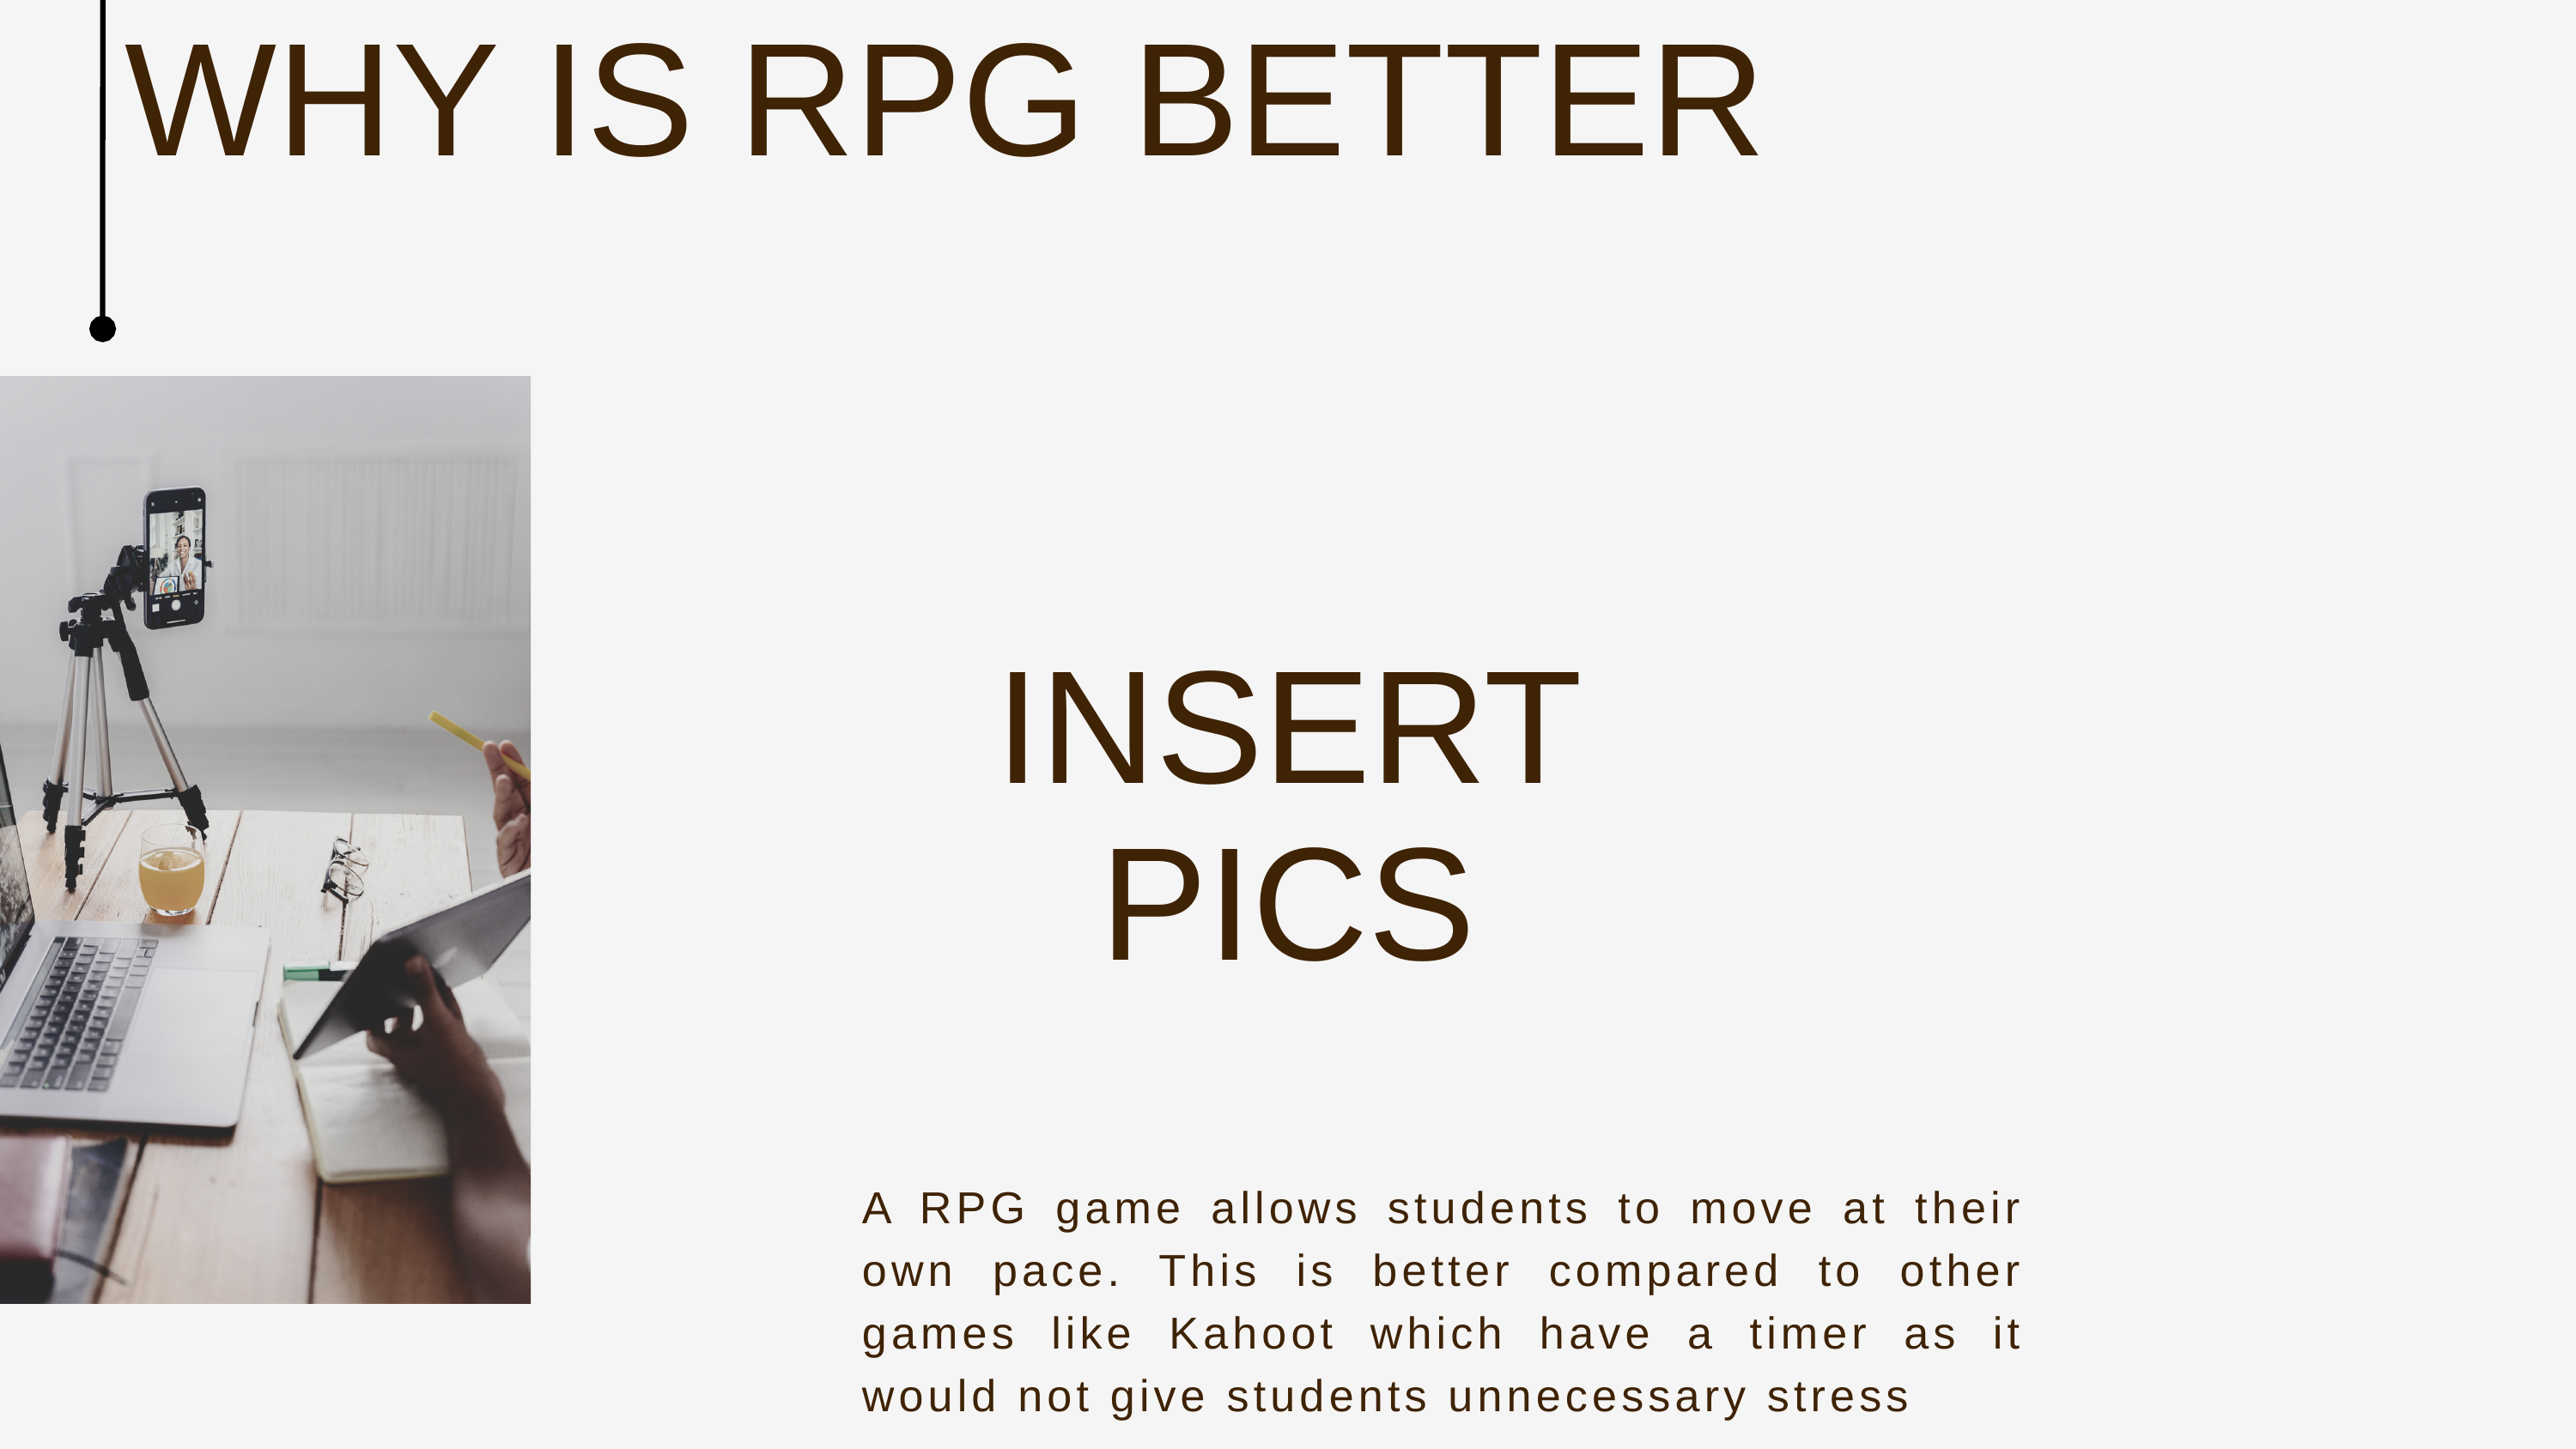

WHY IS RPG BETTER

INSERT PICS
A RPG game allows students to move at their own pace. This is better compared to other games like Kahoot which have a timer as it would not give students unnecessary stress